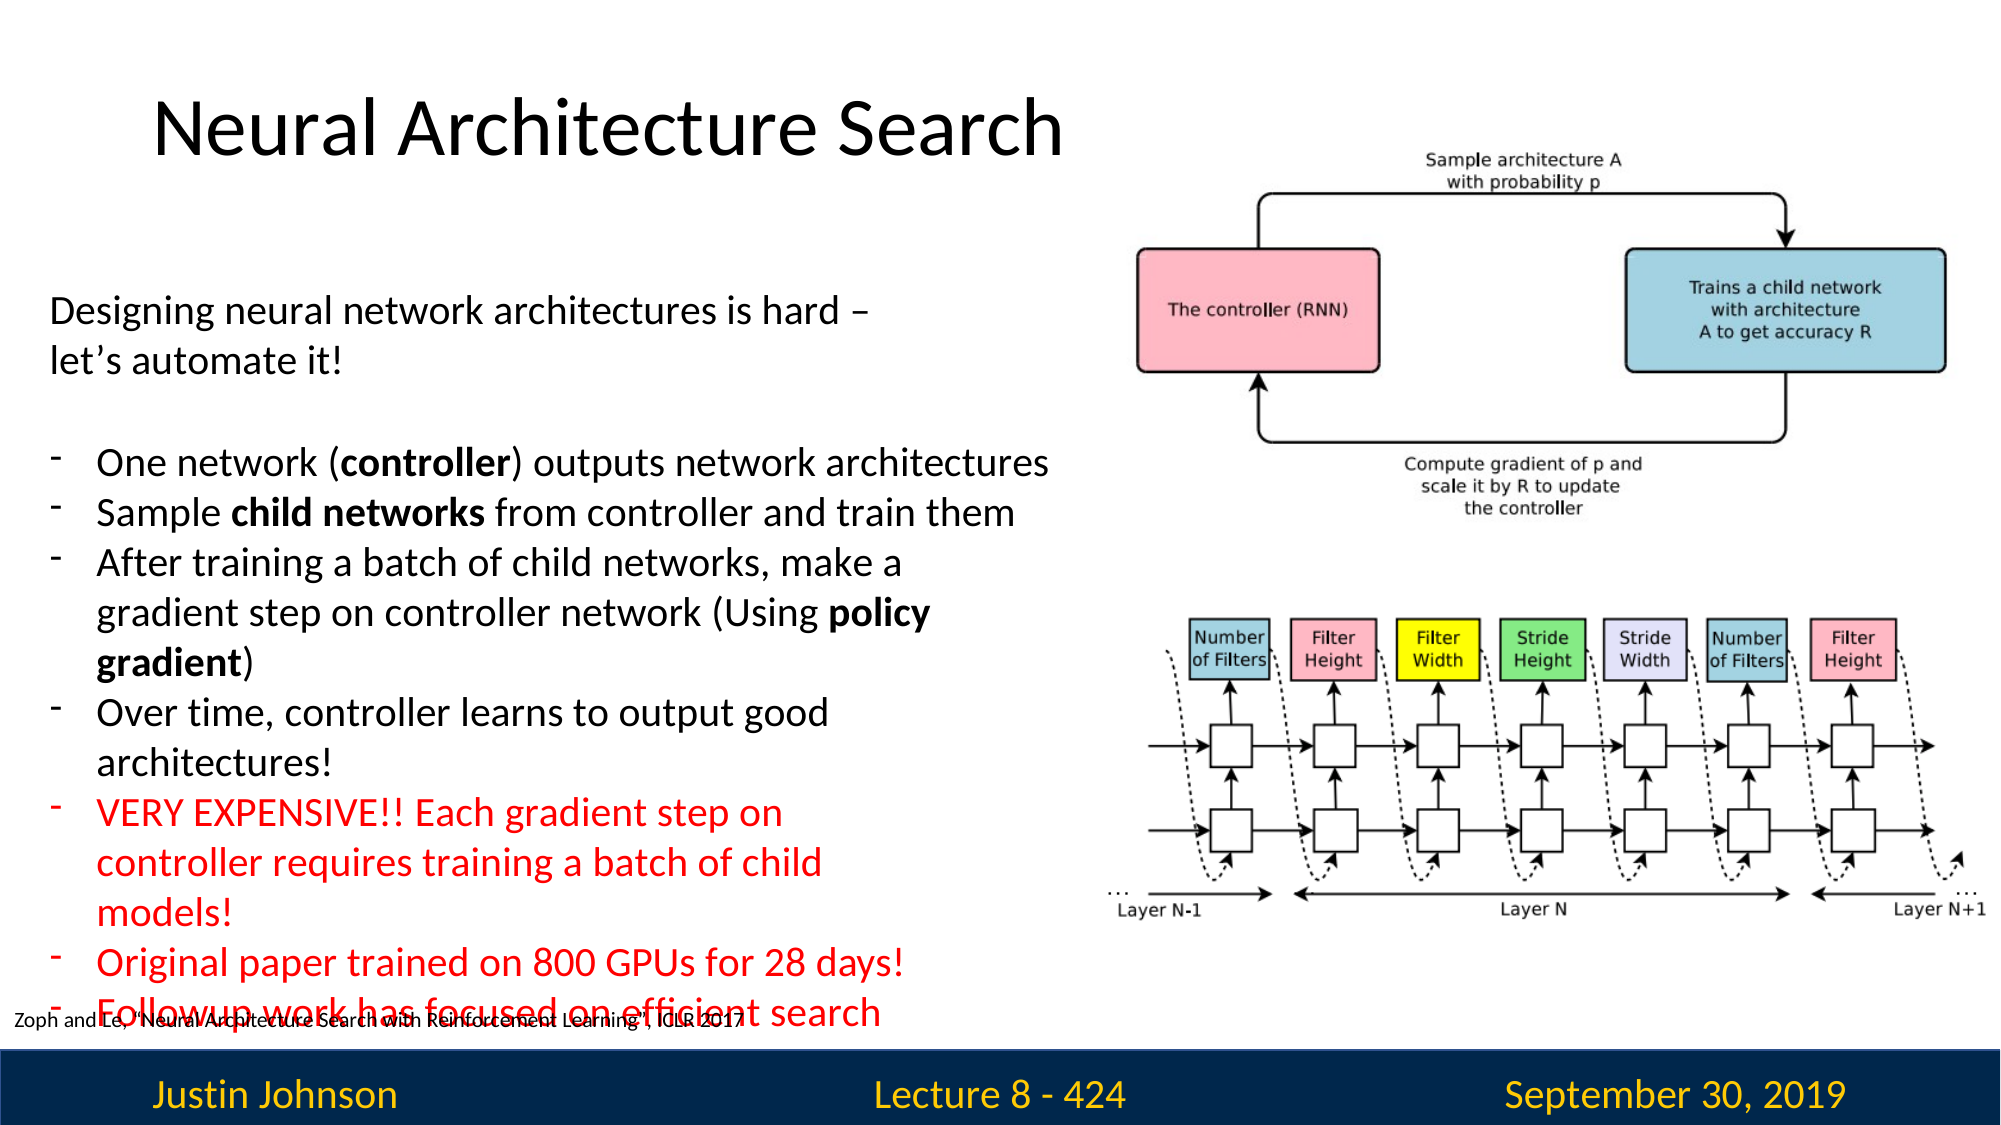

# Neural Architecture Search

Designing neural network architectures is hard – let’s automate it!

One network (controller) outputs network architectures
Sample child networks from controller and train them
After training a batch of child networks, make a gradient step on controller network (Using policy gradient)
Over time, controller learns to output good architectures!
VERY EXPENSIVE!! Each gradient step on controller requires training a batch of child models!
Original paper trained on 800 GPUs for 28 days!
Followup work has focused on efficient search

Zoph and Le, “Neural Architecture Search with Reinforcement Learning”, ICLR 2017
Justin Johnson
September 30, 2019
Lecture 8 - 424